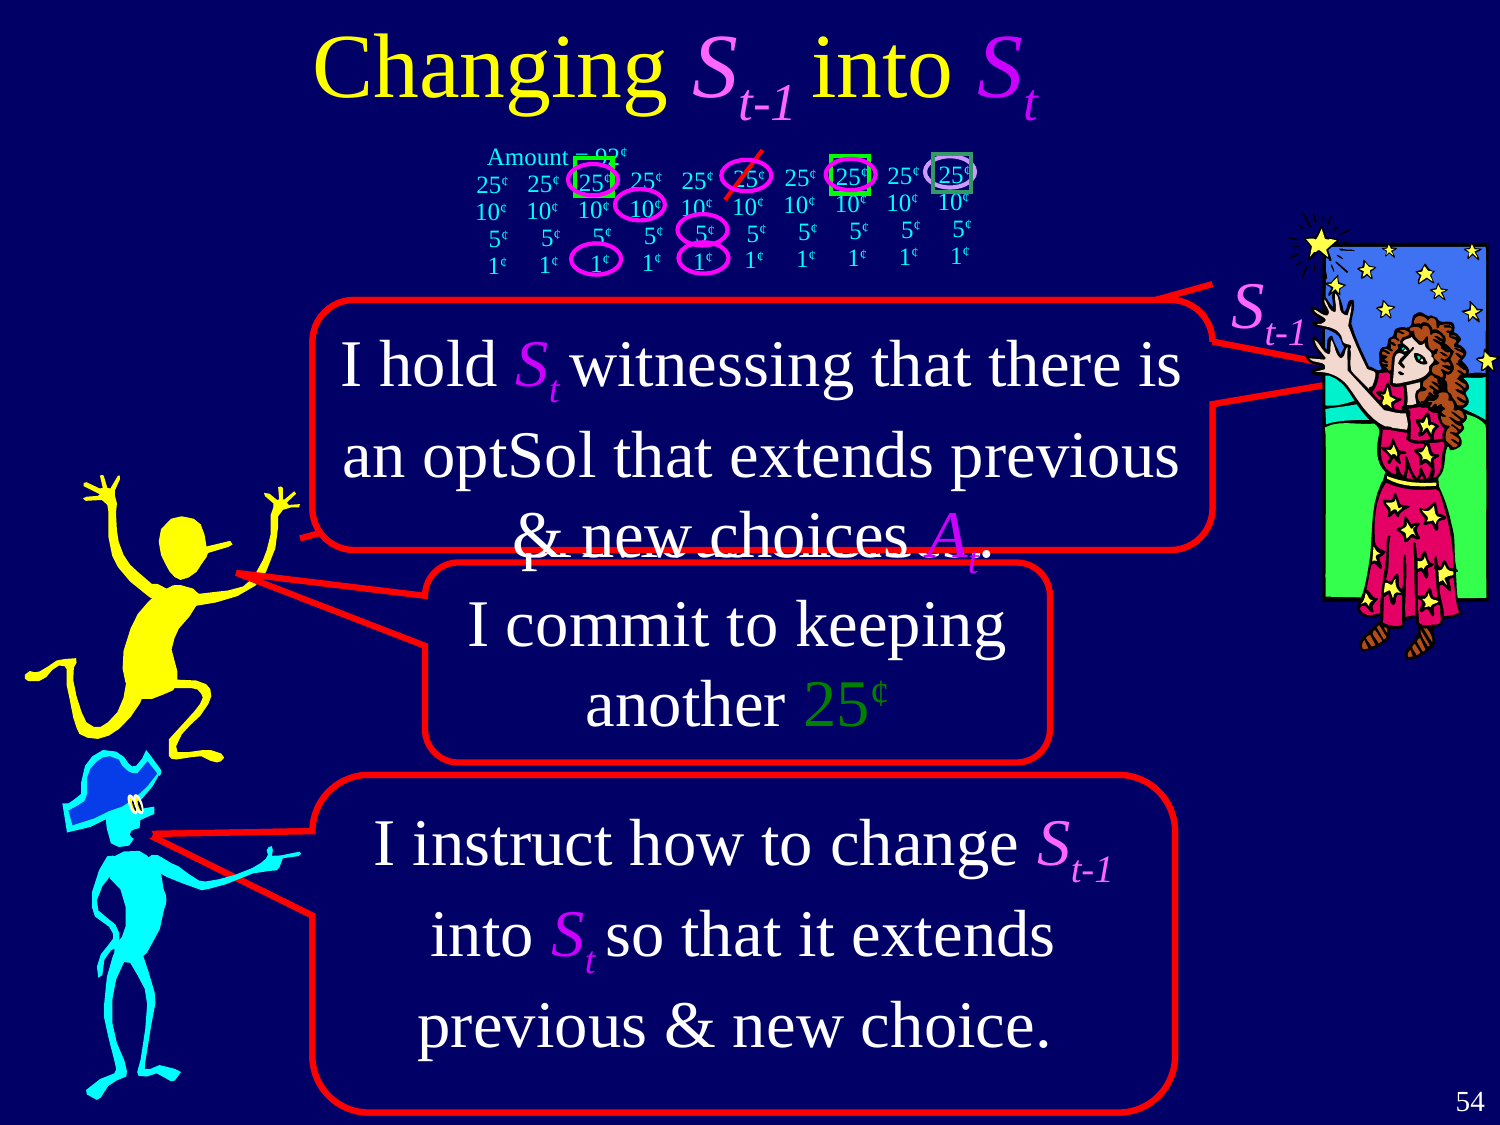

# Changing St-1 into St
Amount = 92¢
25¢
25¢
25¢
25¢
25¢
25¢
25¢
25¢
25¢
25¢
 10¢
 10¢
 10¢
 10¢
 10¢
 10¢
 10¢
 10¢
 10¢
 10¢
 5¢
 5¢
 5¢
 5¢
 5¢
 5¢
 5¢
 5¢
 5¢
 5¢
 1¢
 1¢
 1¢
 1¢
 1¢
 1¢
 1¢
 1¢
 1¢
 1¢

I commit to keeping another 25¢

St-1
I hold St-1 witnessing that there is an optSol that extends previous choices.
I hold St witnessing that there is an optSol that extends previous & new choices At.

Different 25¢
are considered to be different.

I instruct how to change St-1 into St so that it extends previous & new choice.